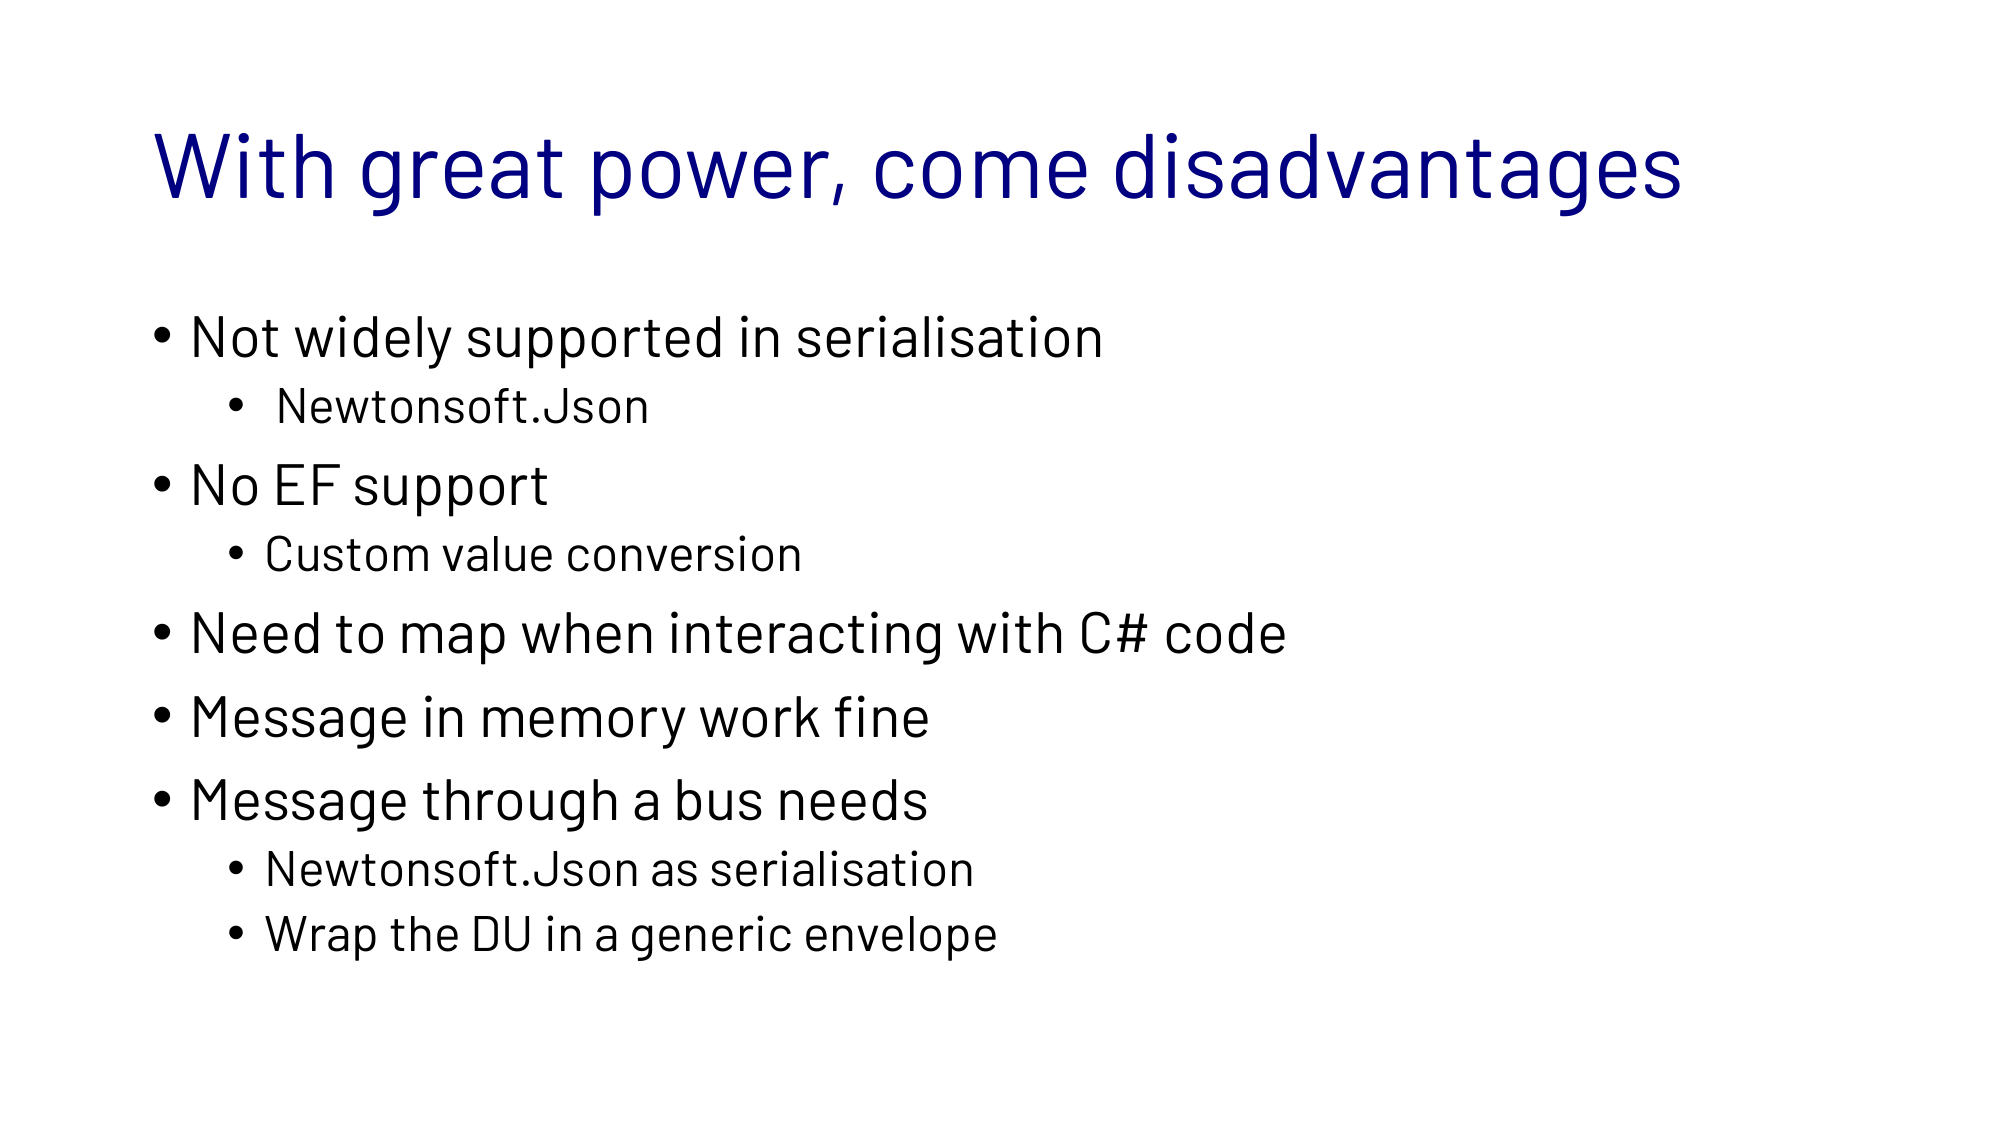

# With great power, come disadvantages
Not widely supported in serialisation
 Newtonsoft.Json
No EF support
Custom value conversion
Need to map when interacting with C# code
Message in memory work fine
Message through a bus needs
Newtonsoft.Json as serialisation
Wrap the DU in a generic envelope